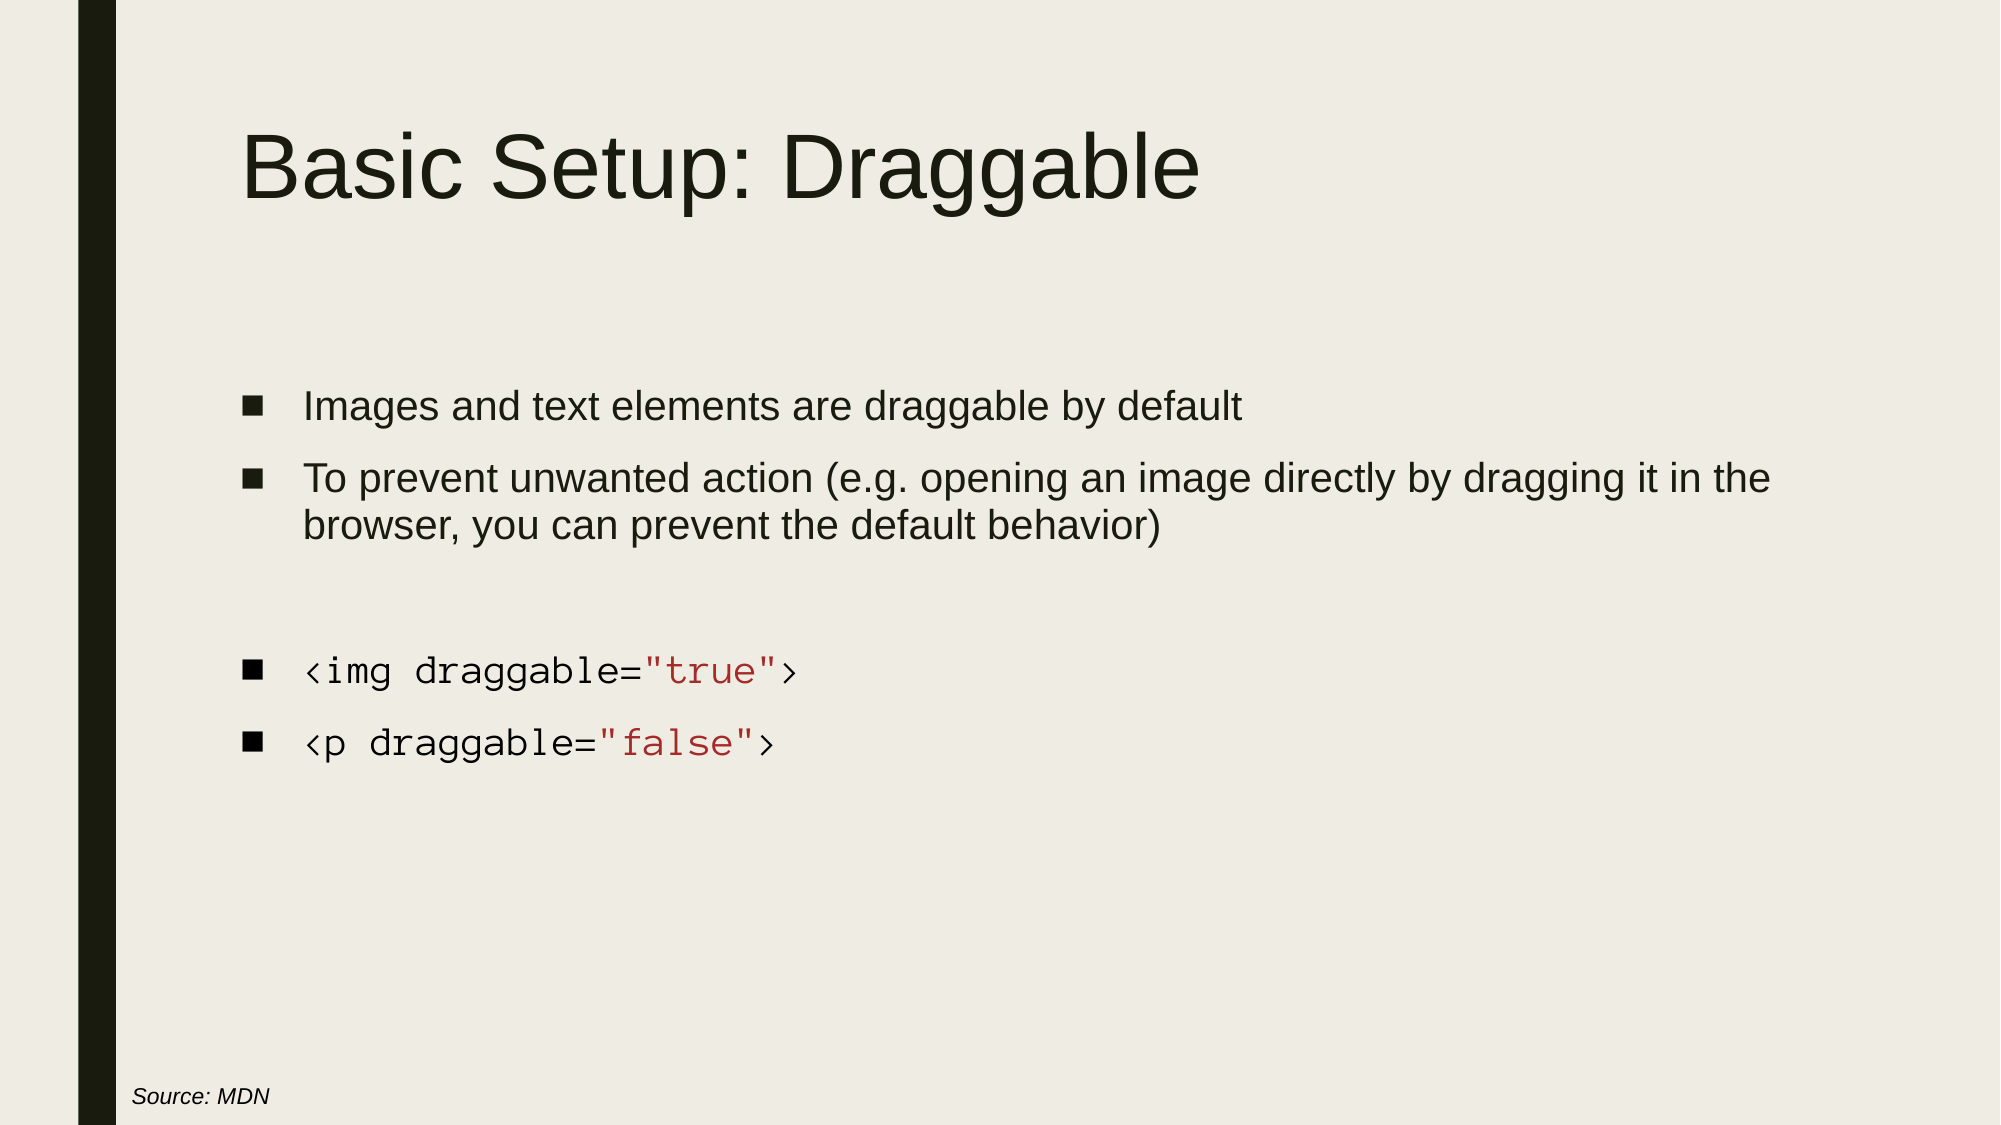

# Basic Setup: Draggable
Images and text elements are draggable by default
To prevent unwanted action (e.g. opening an image directly by dragging it in the browser, you can prevent the default behavior)

<img draggable="true">
<p draggable="false">

Source: MDN